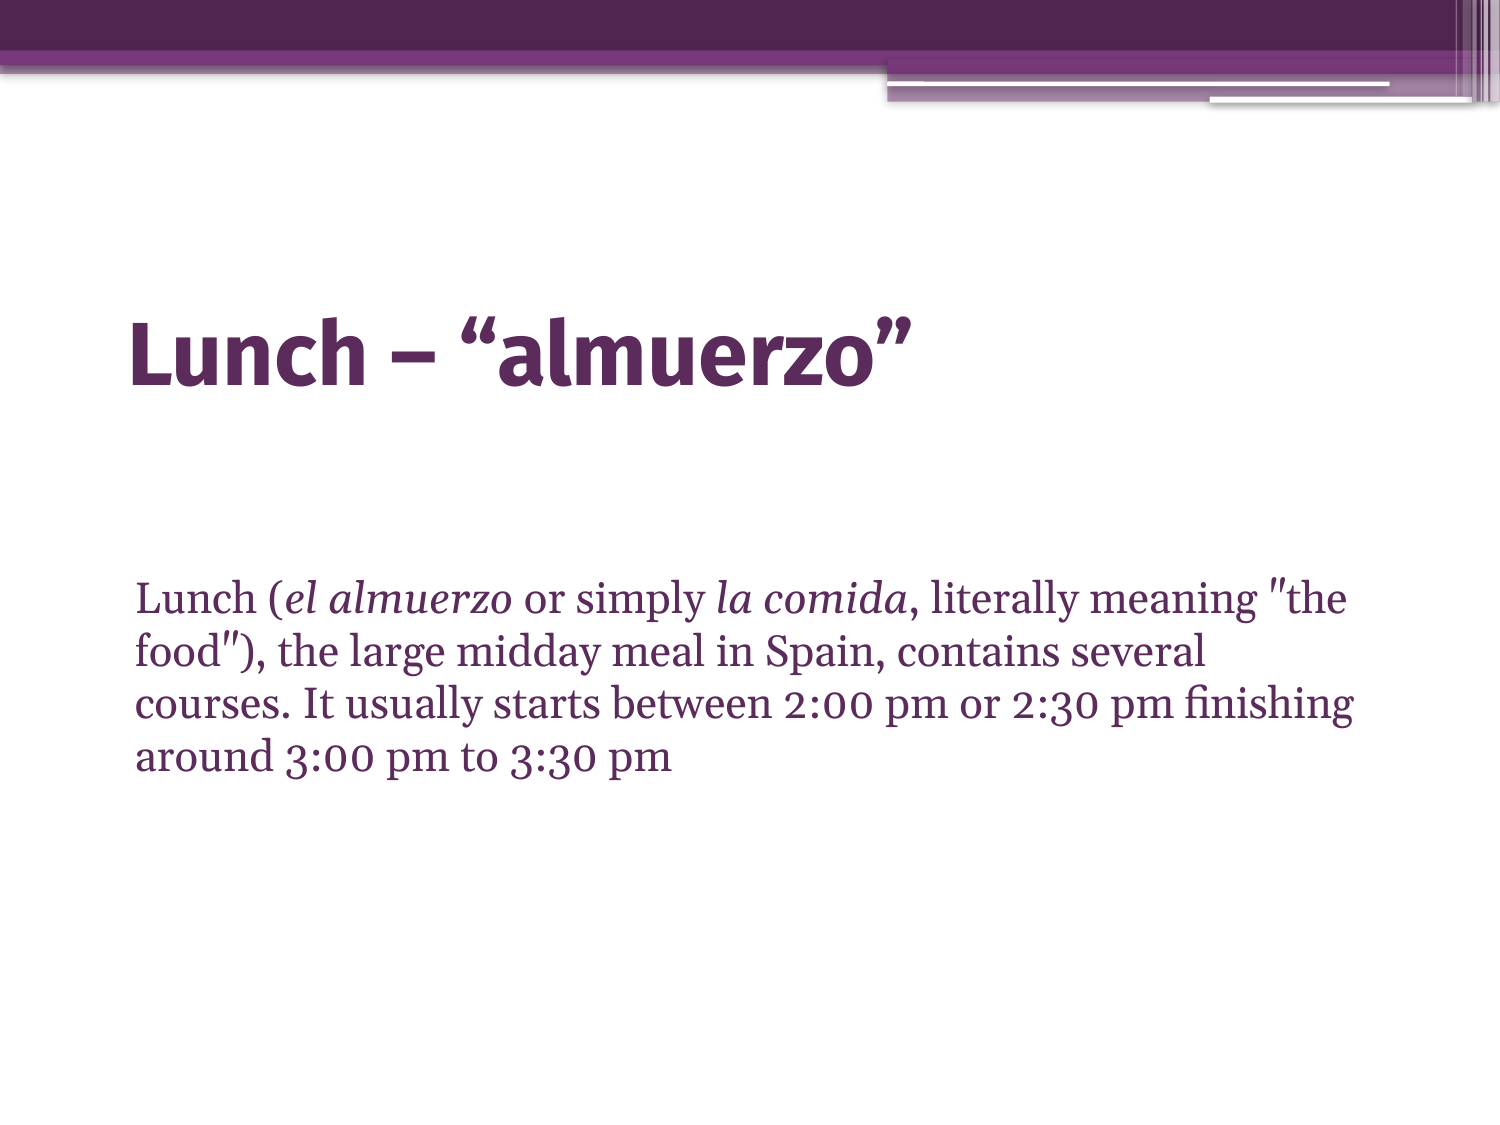

# Lunch – “almuerzo”
Lunch (el almuerzo or simply la comida, literally meaning "the food"), the large midday meal in Spain, contains several courses. It usually starts between 2:00 pm or 2:30 pm finishing around 3:00 pm to 3:30 pm